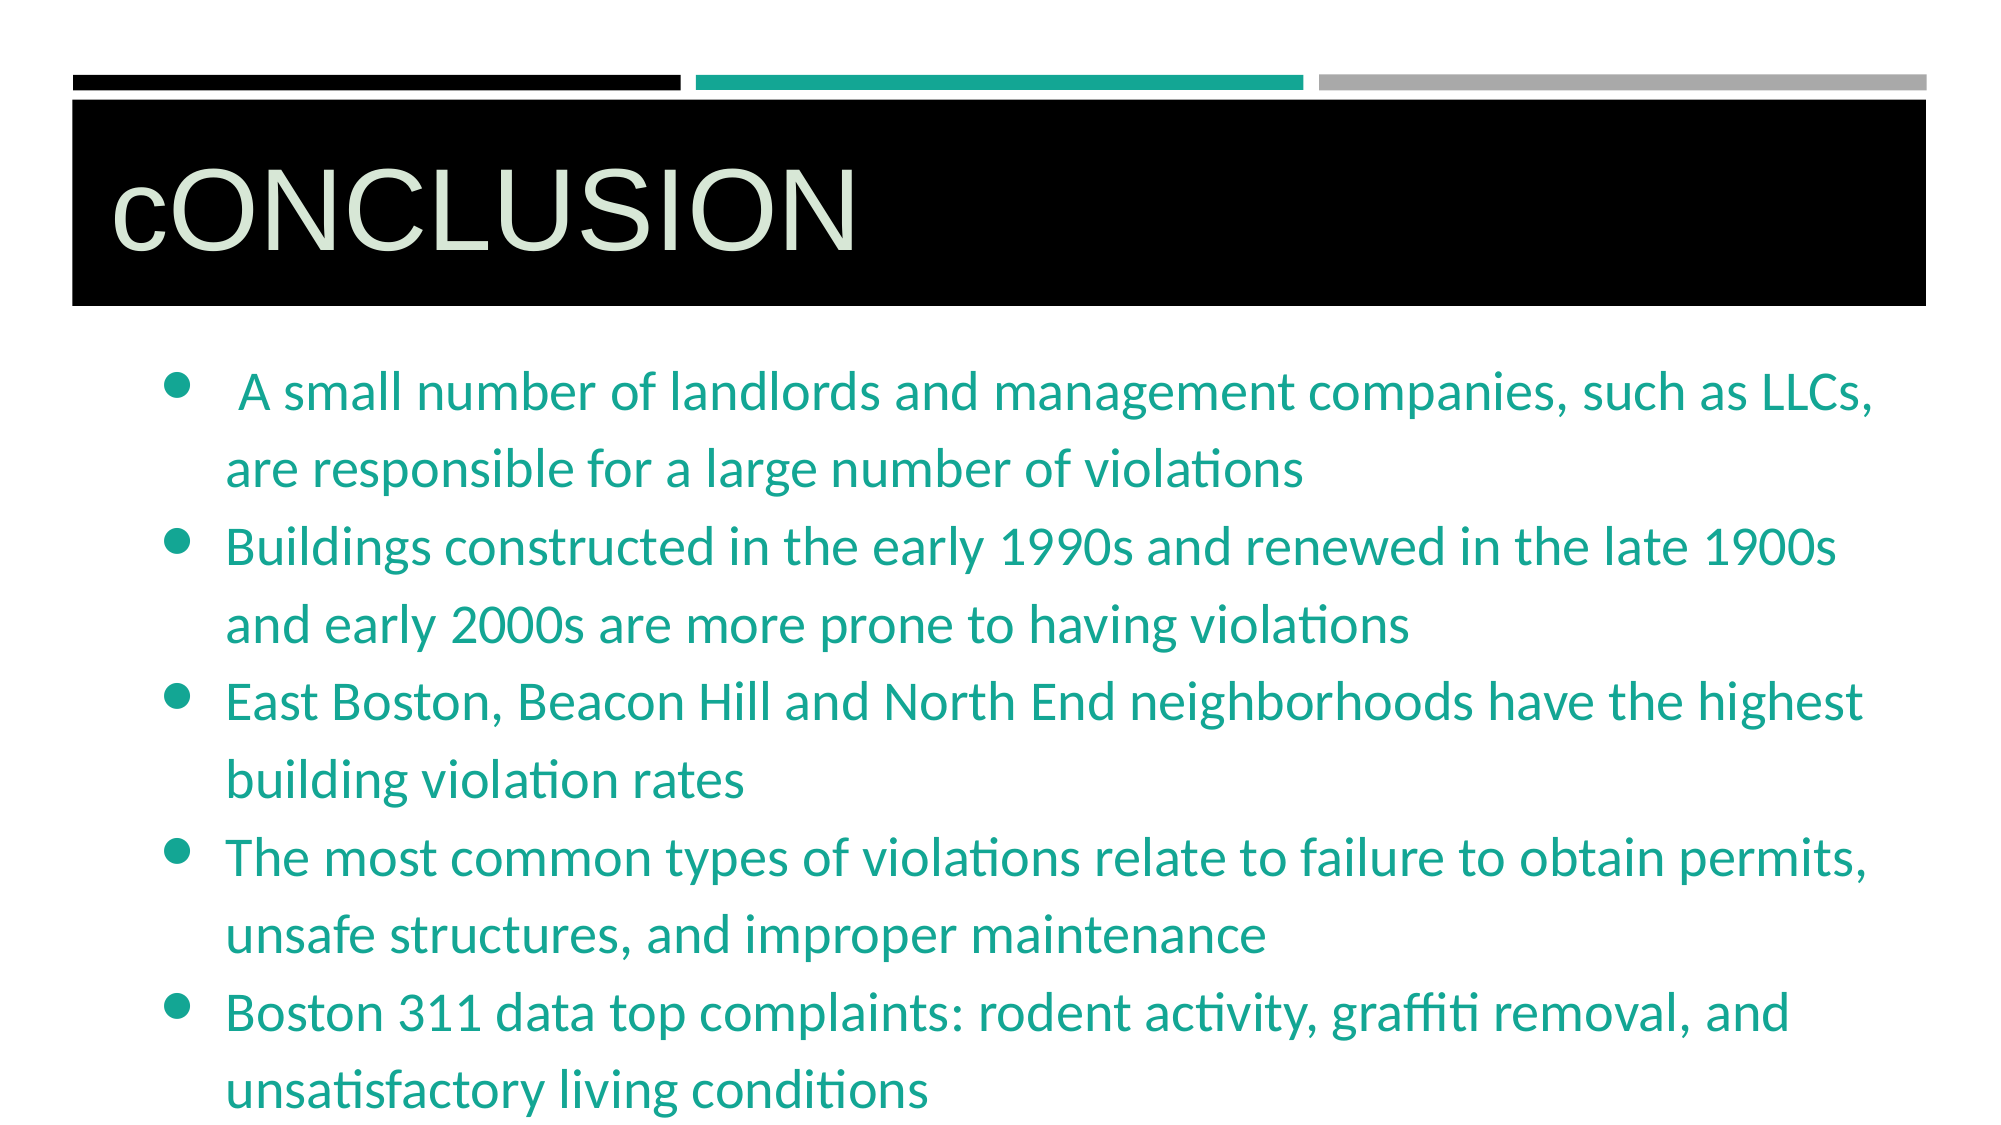

cONCLUSION

 A small number of landlords and management companies, such as LLCs, are responsible for a large number of violations
Buildings constructed in the early 1990s and renewed in the late 1900s and early 2000s are more prone to having violations
East Boston, Beacon Hill and North End neighborhoods have the highest building violation rates
The most common types of violations relate to failure to obtain permits, unsafe structures, and improper maintenance
Boston 311 data top complaints: rodent activity, graffiti removal, and unsatisfactory living conditions